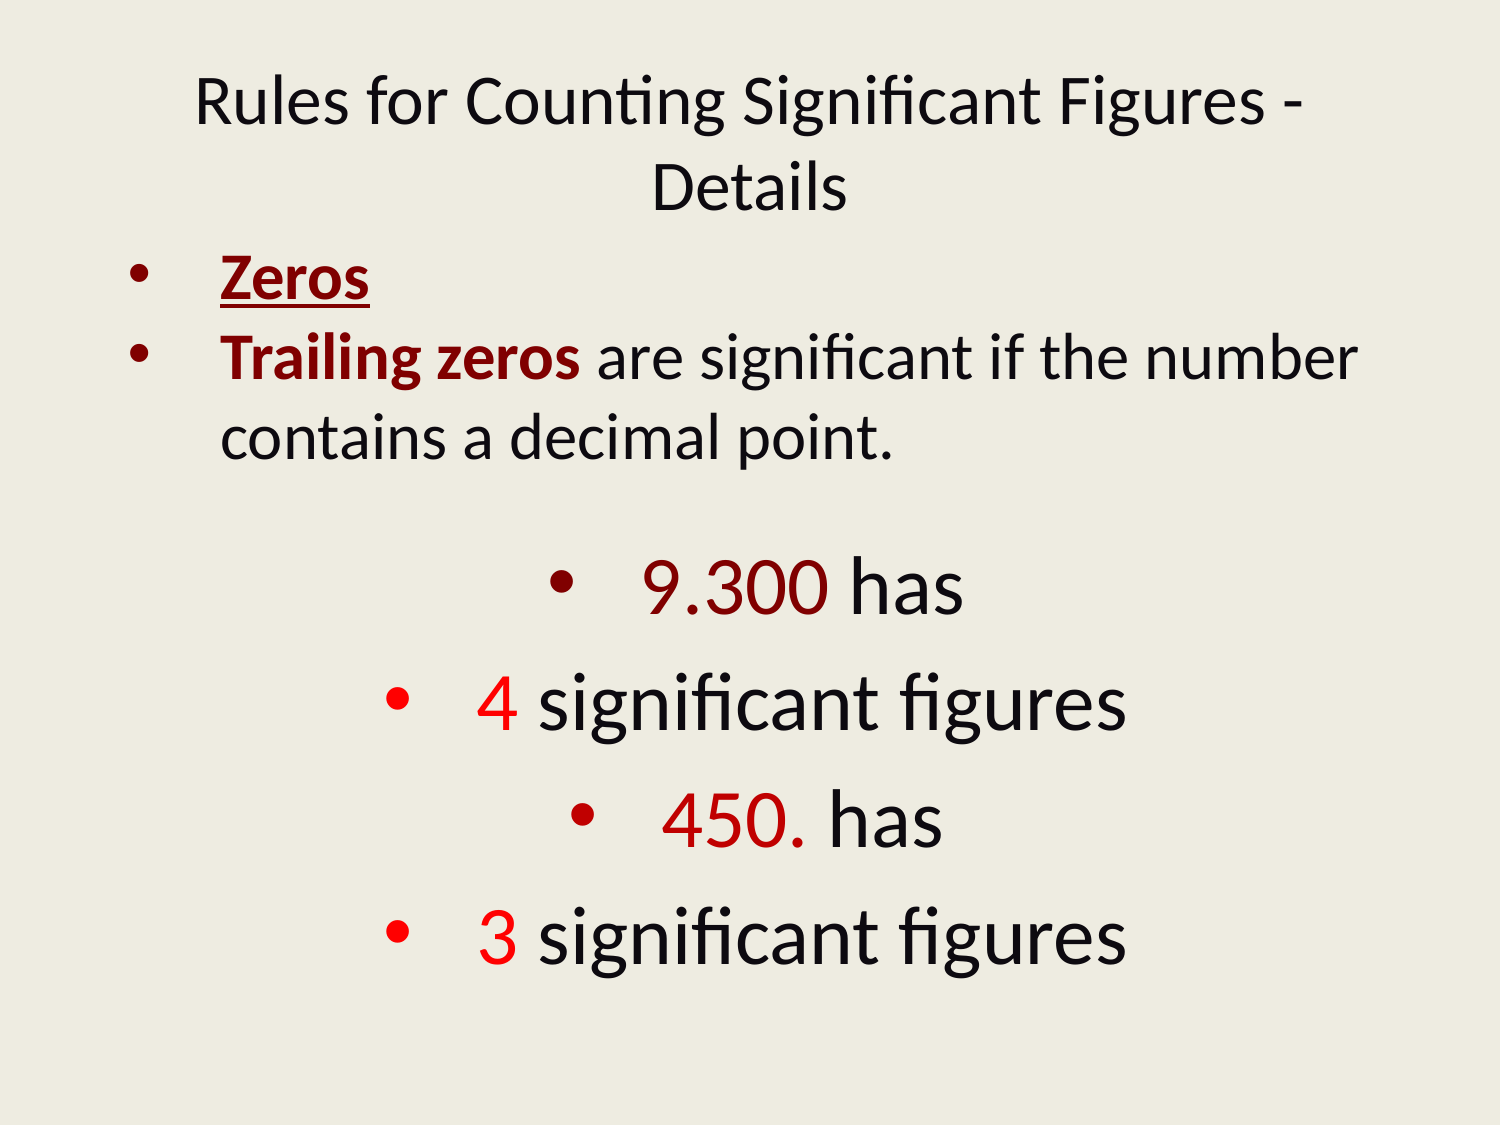

# Rules for Counting Significant Figures - Details
Zeros
Trailing zeros are significant if the number contains a decimal point.
9.300 has
4 significant figures
450. has
3 significant figures